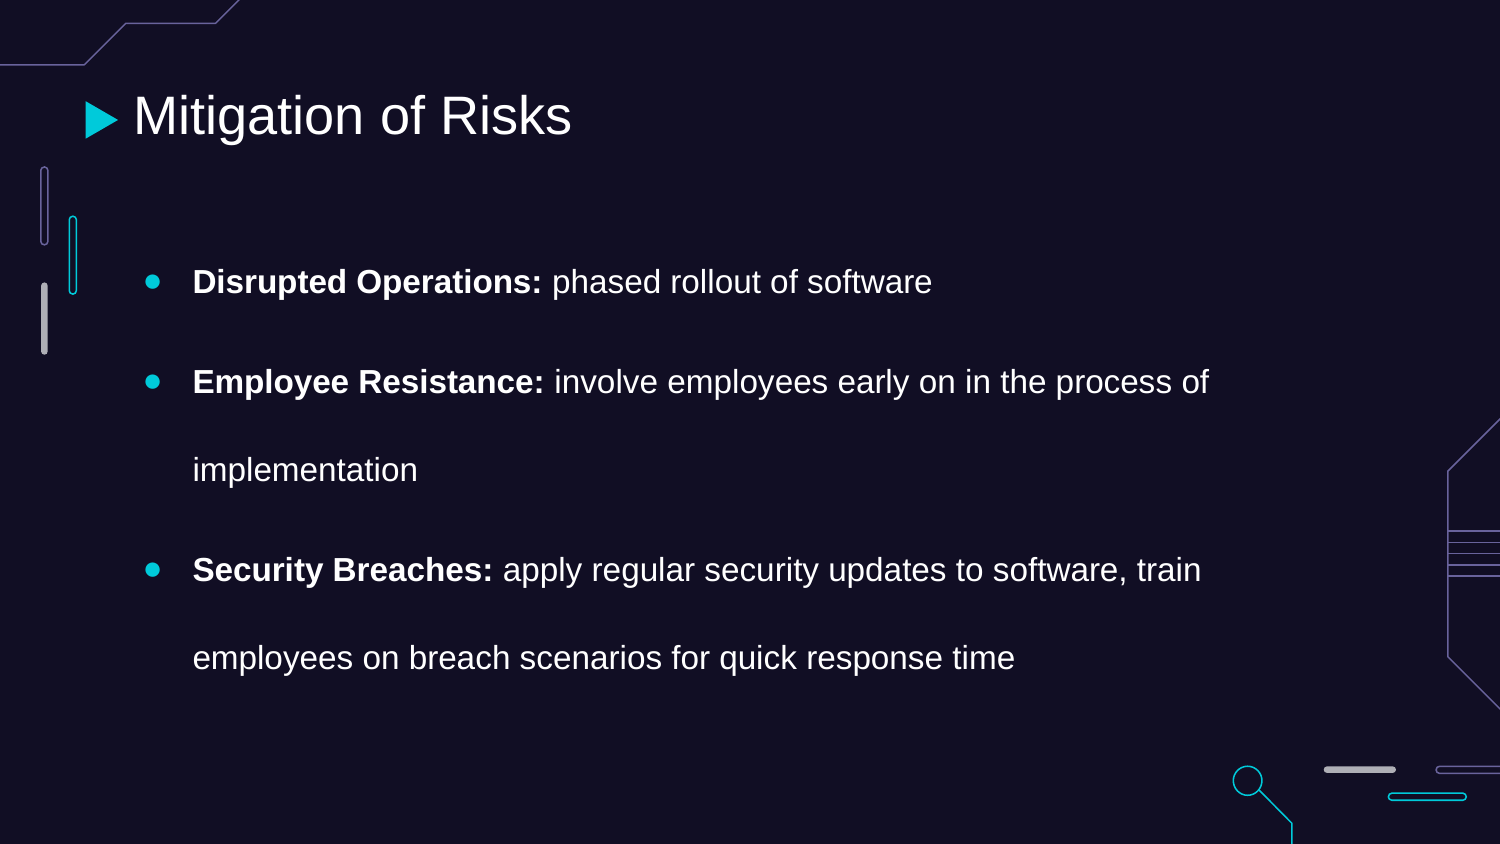

# Mitigation of Risks
Disrupted Operations: phased rollout of software
Employee Resistance: involve employees early on in the process of implementation
Security Breaches: apply regular security updates to software, train employees on breach scenarios for quick response time